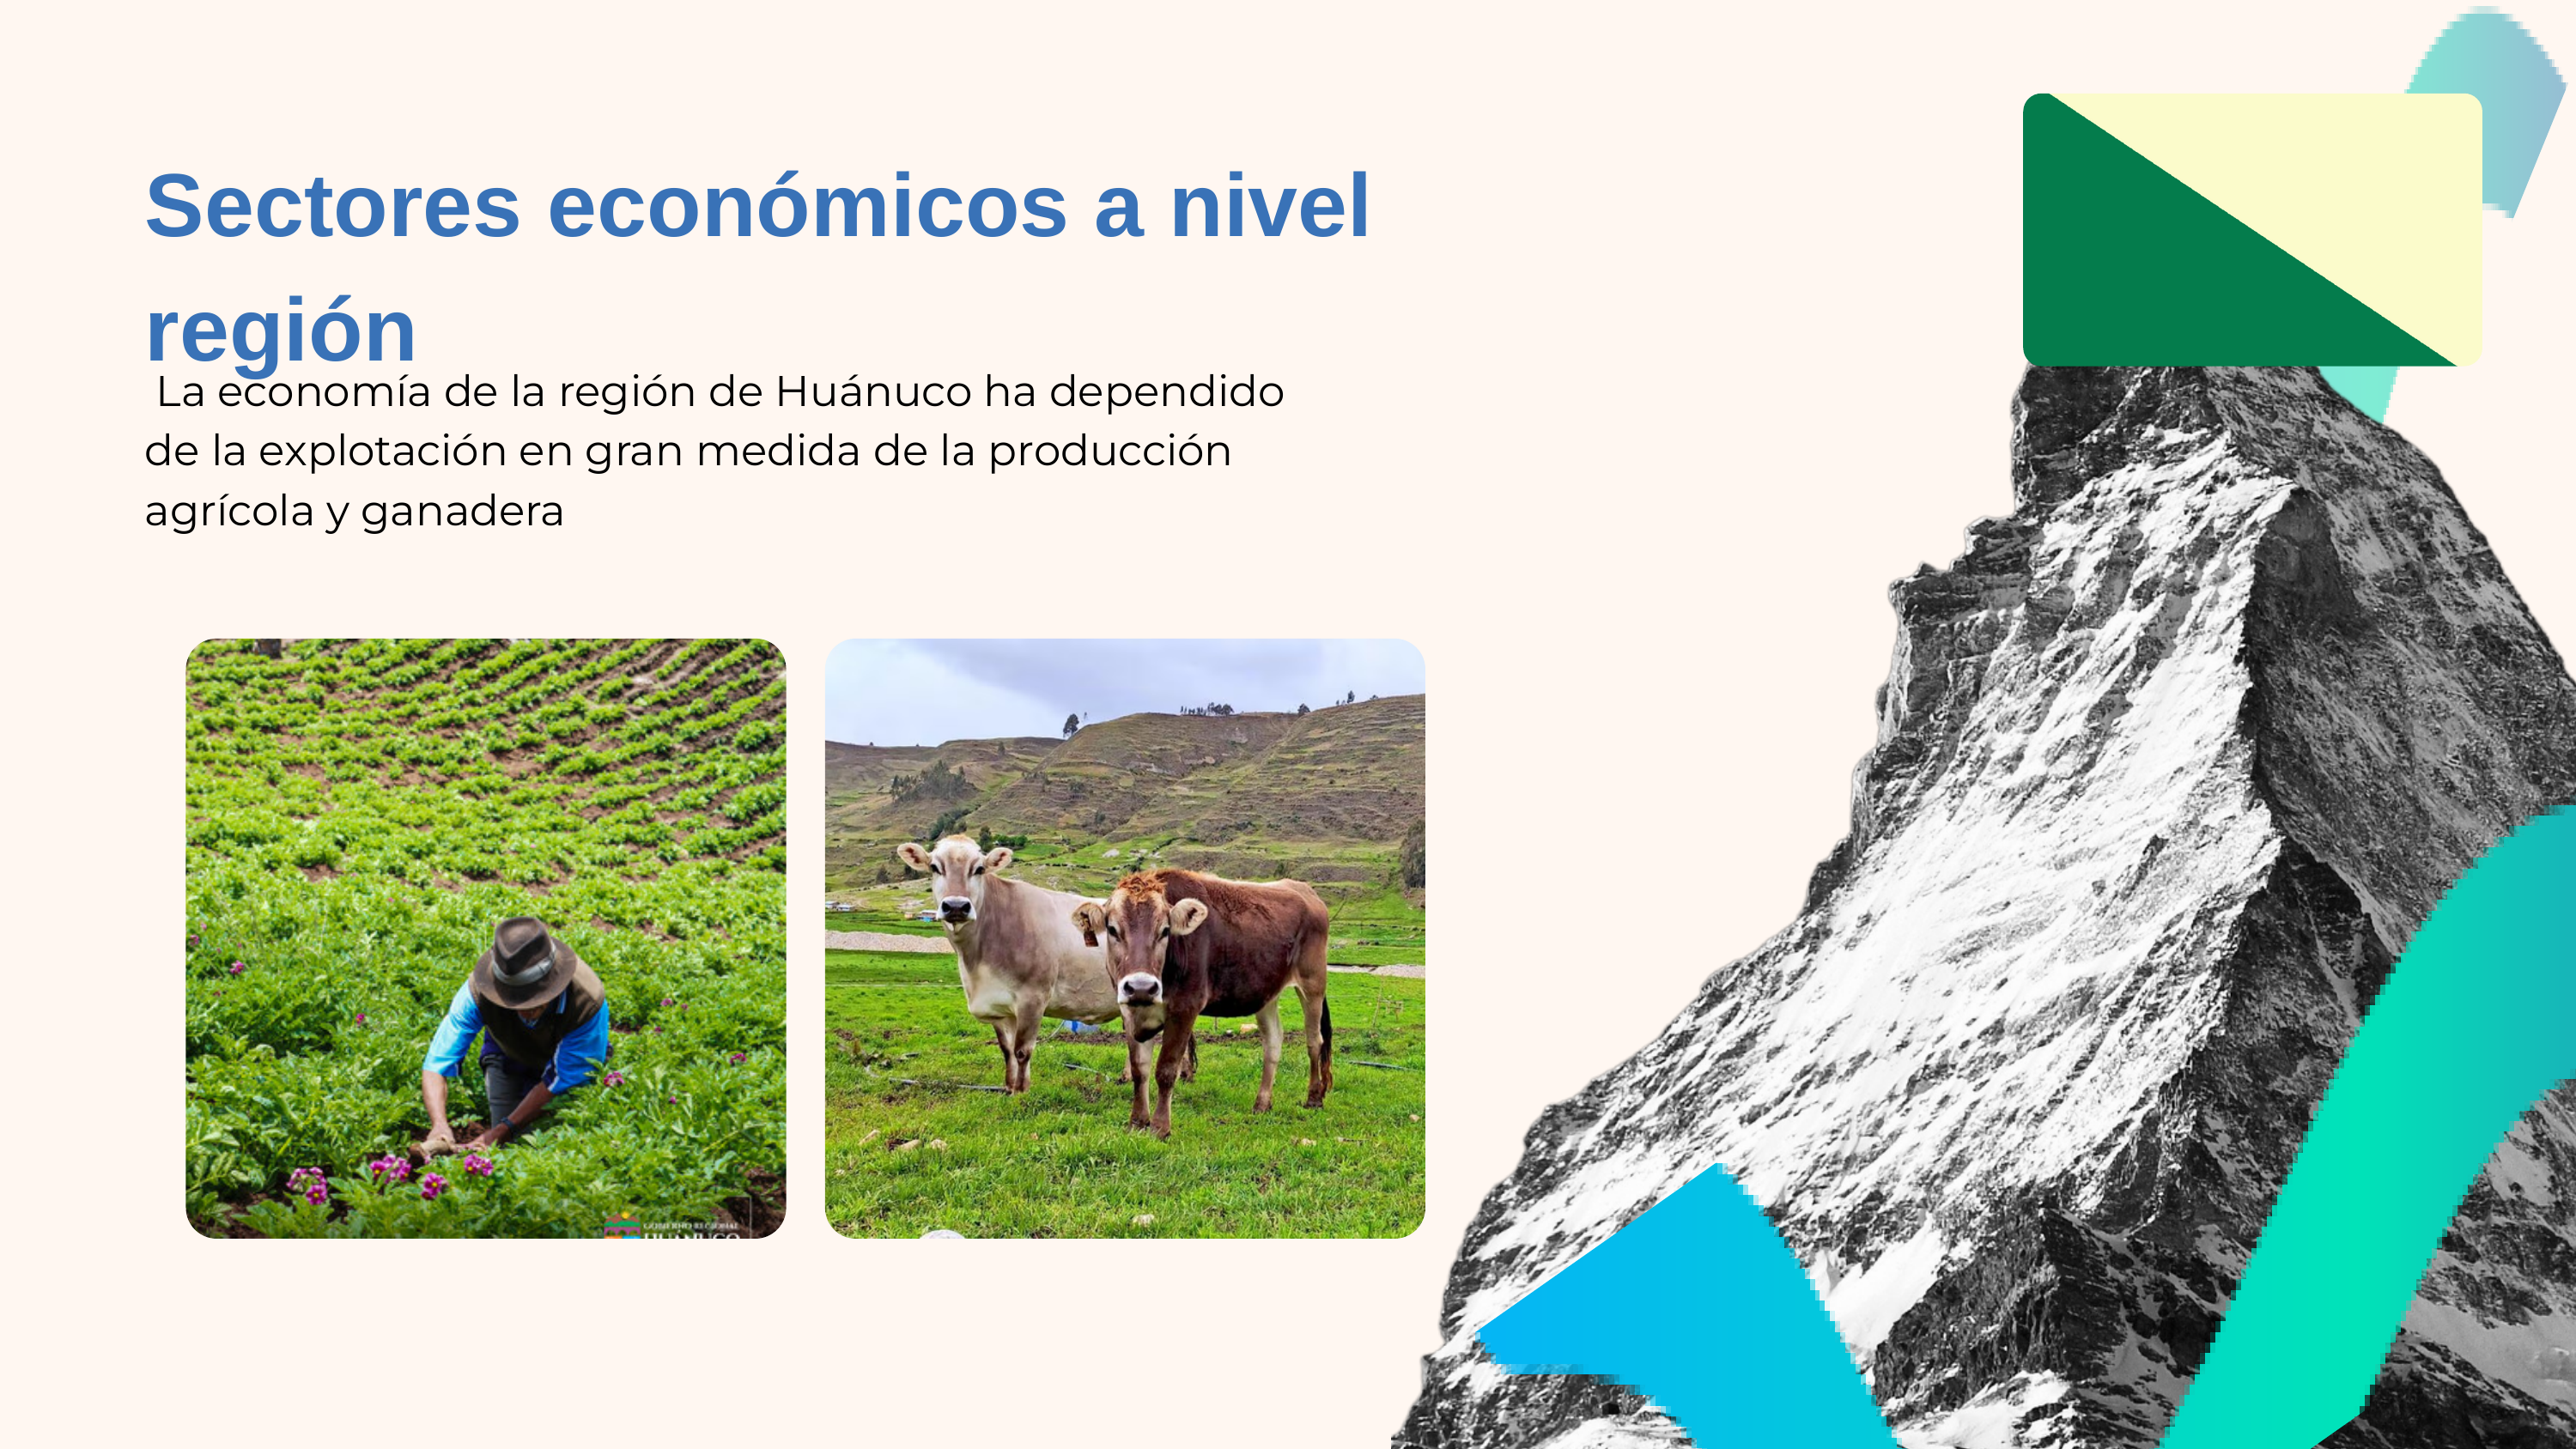

Sectores económicos a nivel región

 La economía de la región de Huánuco ha dependido de la explotación en gran medida de la producción agrícola y ganadera